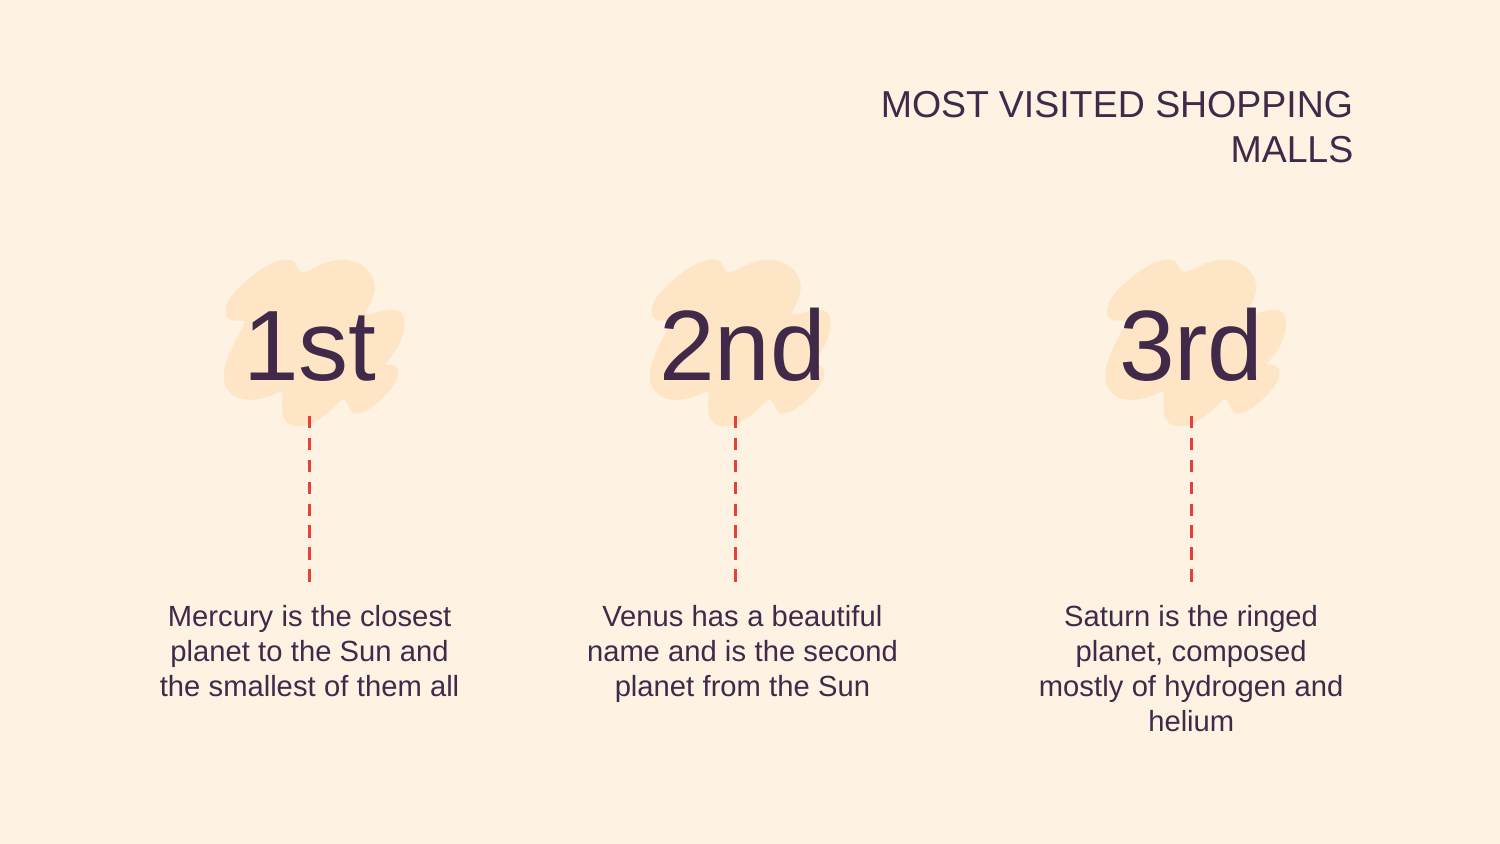

MOST VISITED SHOPPING MALLS

1st
2nd
3rd
Mercury is the closest planet to the Sun and the smallest of them all
Venus has a beautiful name and is the second planet from the Sun
Saturn is the ringed planet, composed mostly of hydrogen and helium